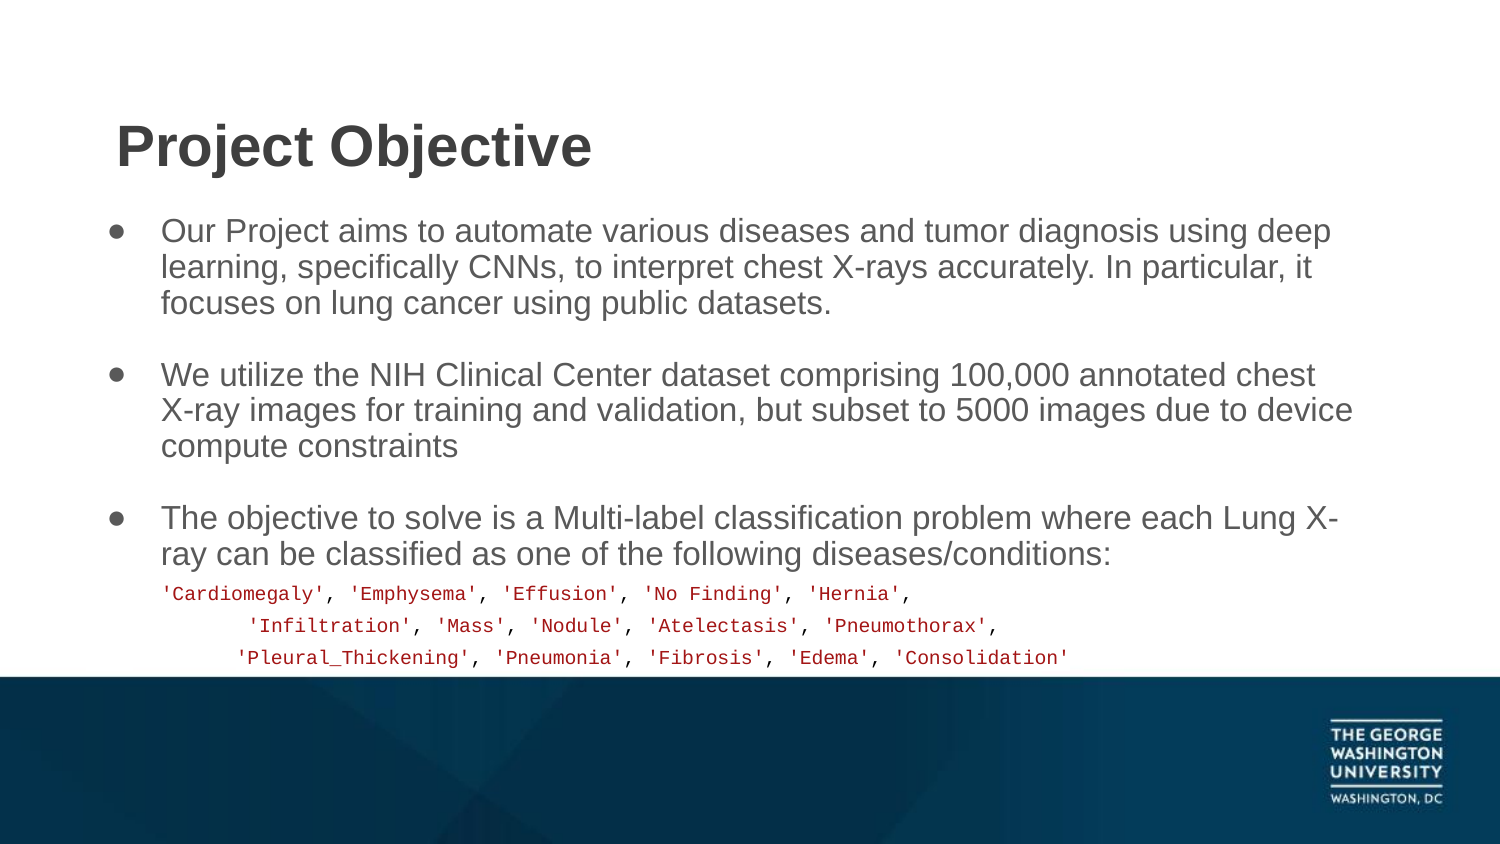

# Project Objective
Our Project aims to automate various diseases and tumor diagnosis using deep learning, specifically CNNs, to interpret chest X-rays accurately. In particular, it focuses on lung cancer using public datasets.

We utilize the NIH Clinical Center dataset comprising 100,000 annotated chest X-ray images for training and validation, but subset to 5000 images due to device compute constraints

The objective to solve is a Multi-label classification problem where each Lung X-ray can be classified as one of the following diseases/conditions:
'Cardiomegaly', 'Emphysema', 'Effusion', 'No Finding', 'Hernia',
   	 'Infiltration', 'Mass', 'Nodule', 'Atelectasis', 'Pneumothorax',
    	'Pleural_Thickening', 'Pneumonia', 'Fibrosis', 'Edema', 'Consolidation'